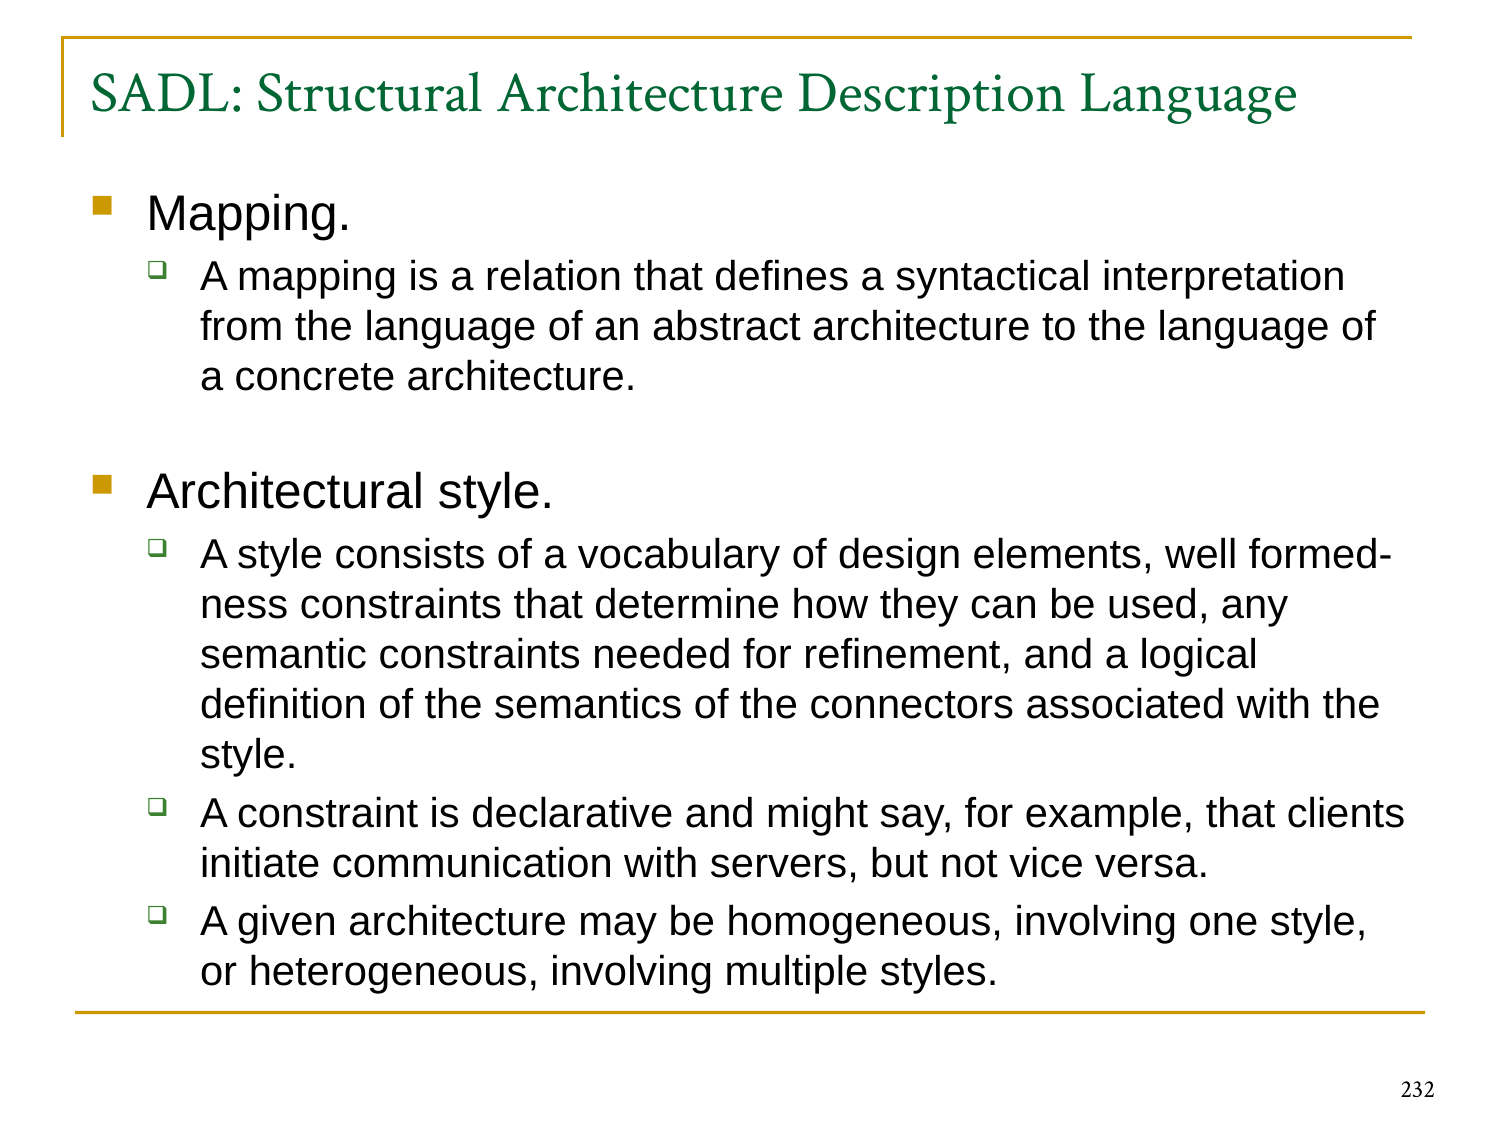

# SADL: Structural Architecture Description Language
Mapping.
A mapping is a relation that defines a syntactical interpretation from the language of an abstract architecture to the language of a concrete architecture.
Architectural style.
A style consists of a vocabulary of design elements, well formed-ness constraints that determine how they can be used, any semantic constraints needed for refinement, and a logical definition of the semantics of the connectors associated with the style.
A constraint is declarative and might say, for example, that clients initiate communication with servers, but not vice versa.
A given architecture may be homogeneous, involving one style, or heterogeneous, involving multiple styles.
232